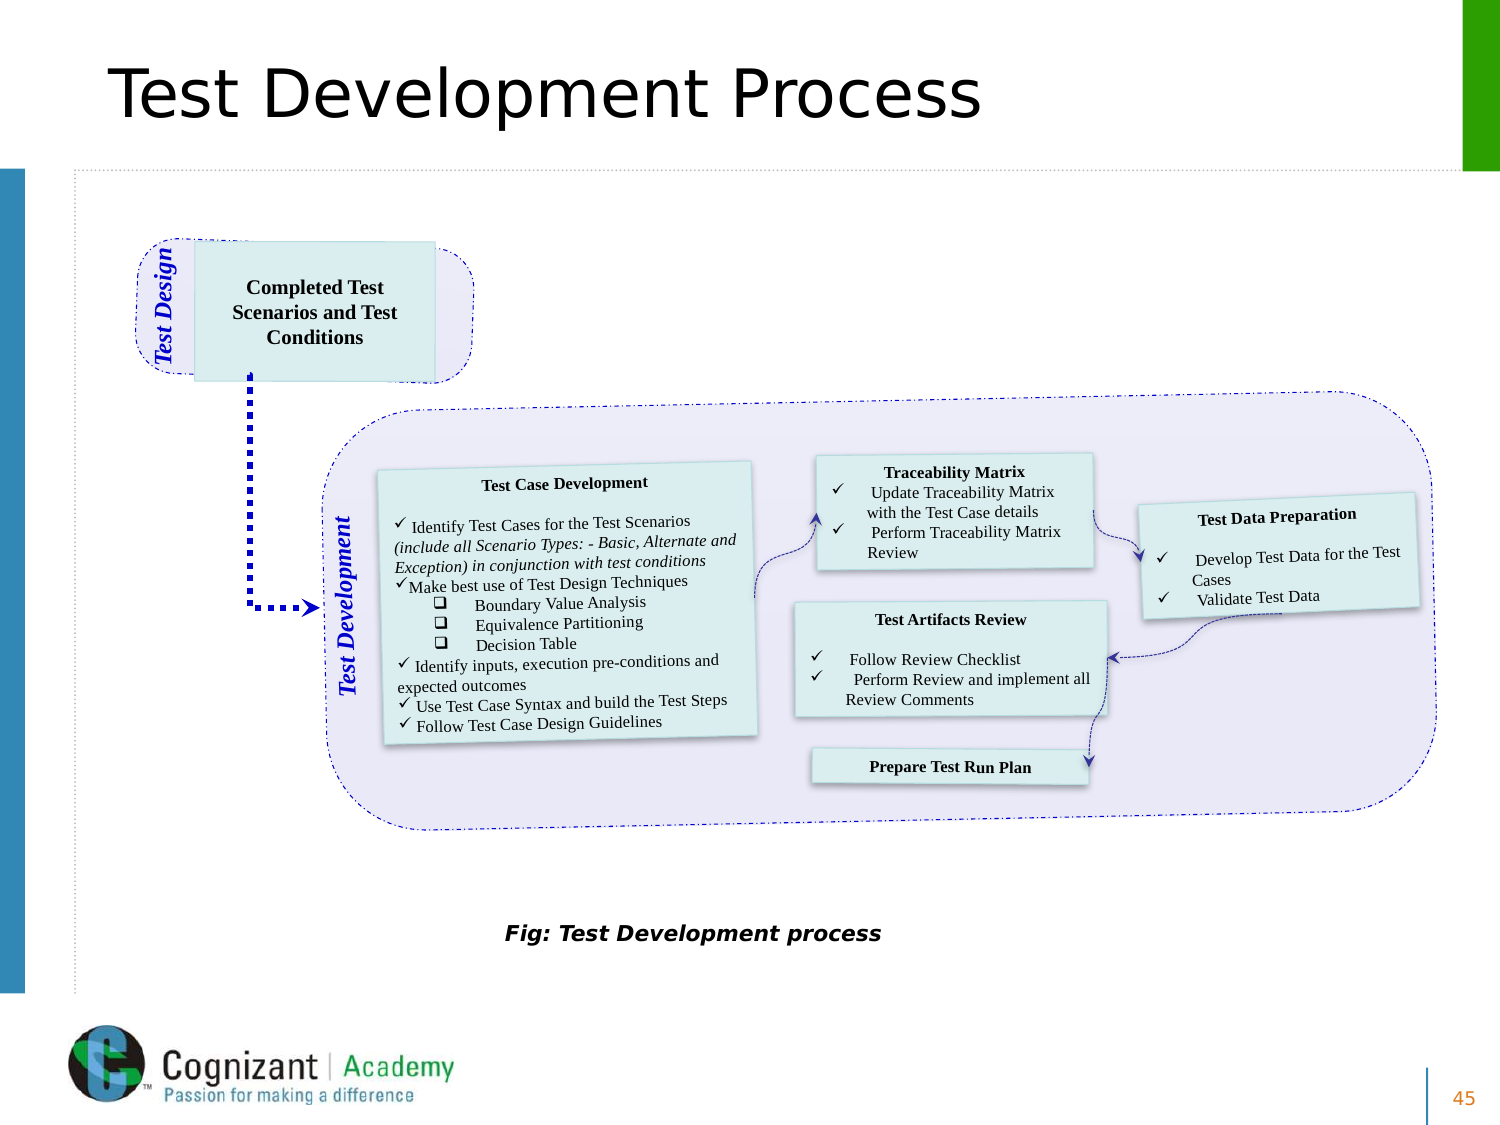

# Test Development Process

Completed Test Scenarios and Test Conditions

Test Design

Test Data Preparation

 Develop Test Data for the Test Cases
 Validate Test Data
Traceability Matrix
 Update Traceability Matrix with the Test Case details
 Perform Traceability Matrix Review
Test Case Development

 Identify Test Cases for the Test Scenarios
(include all Scenario Types: - Basic, Alternate and Exception) in conjunction with test conditions
Make best use of Test Design Techniques
 Boundary Value Analysis
 Equivalence Partitioning
 Decision Table
 Identify inputs, execution pre-conditions and expected outcomes
 Use Test Case Syntax and build the Test Steps
 Follow Test Case Design Guidelines
Test Artifacts Review

 Follow Review Checklist
  Perform Review and implement all Review Comments
Prepare Test Run Plan
Test Development
Fig: Test Development process
45